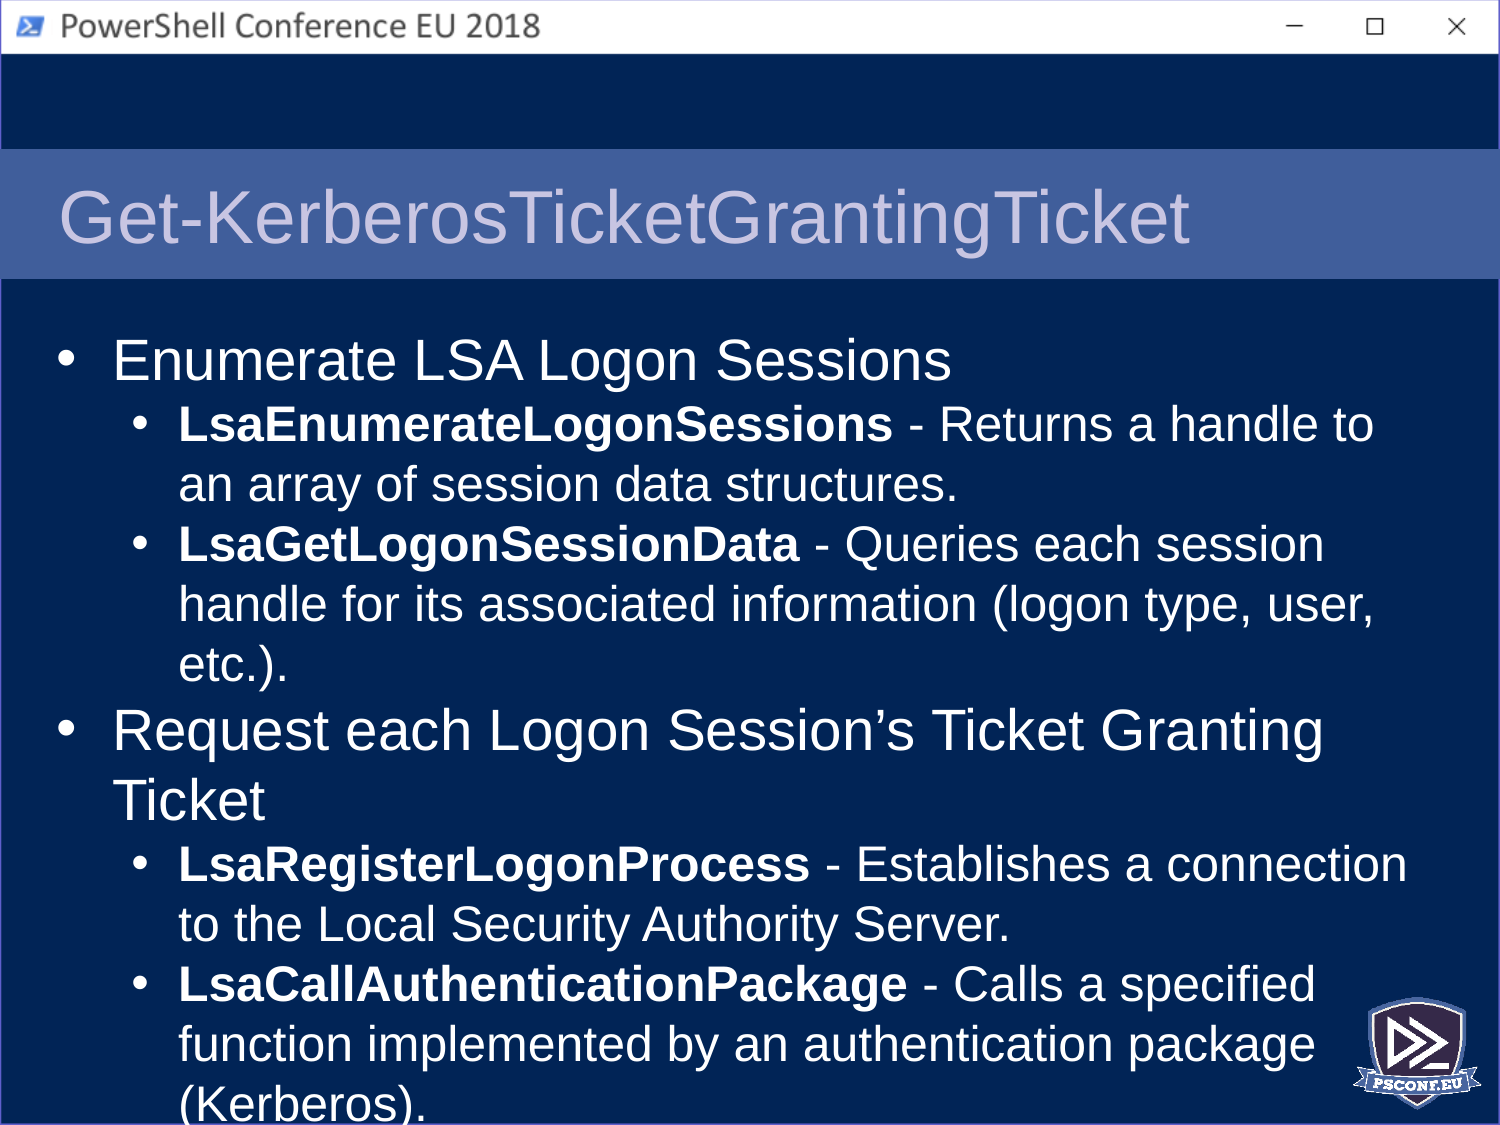

# Get-KerberosTicketGrantingTicket
Enumerate LSA Logon Sessions
LsaEnumerateLogonSessions - Returns a handle to an array of session data structures.
LsaGetLogonSessionData - Queries each session handle for its associated information (logon type, user, etc.).
Request each Logon Session’s Ticket Granting Ticket
LsaRegisterLogonProcess - Establishes a connection to the Local Security Authority Server.
LsaCallAuthenticationPackage - Calls a specified function implemented by an authentication package (Kerberos).
LsaDeregisterLogonProcess - Closes the connection to the Local Security Authority Server.